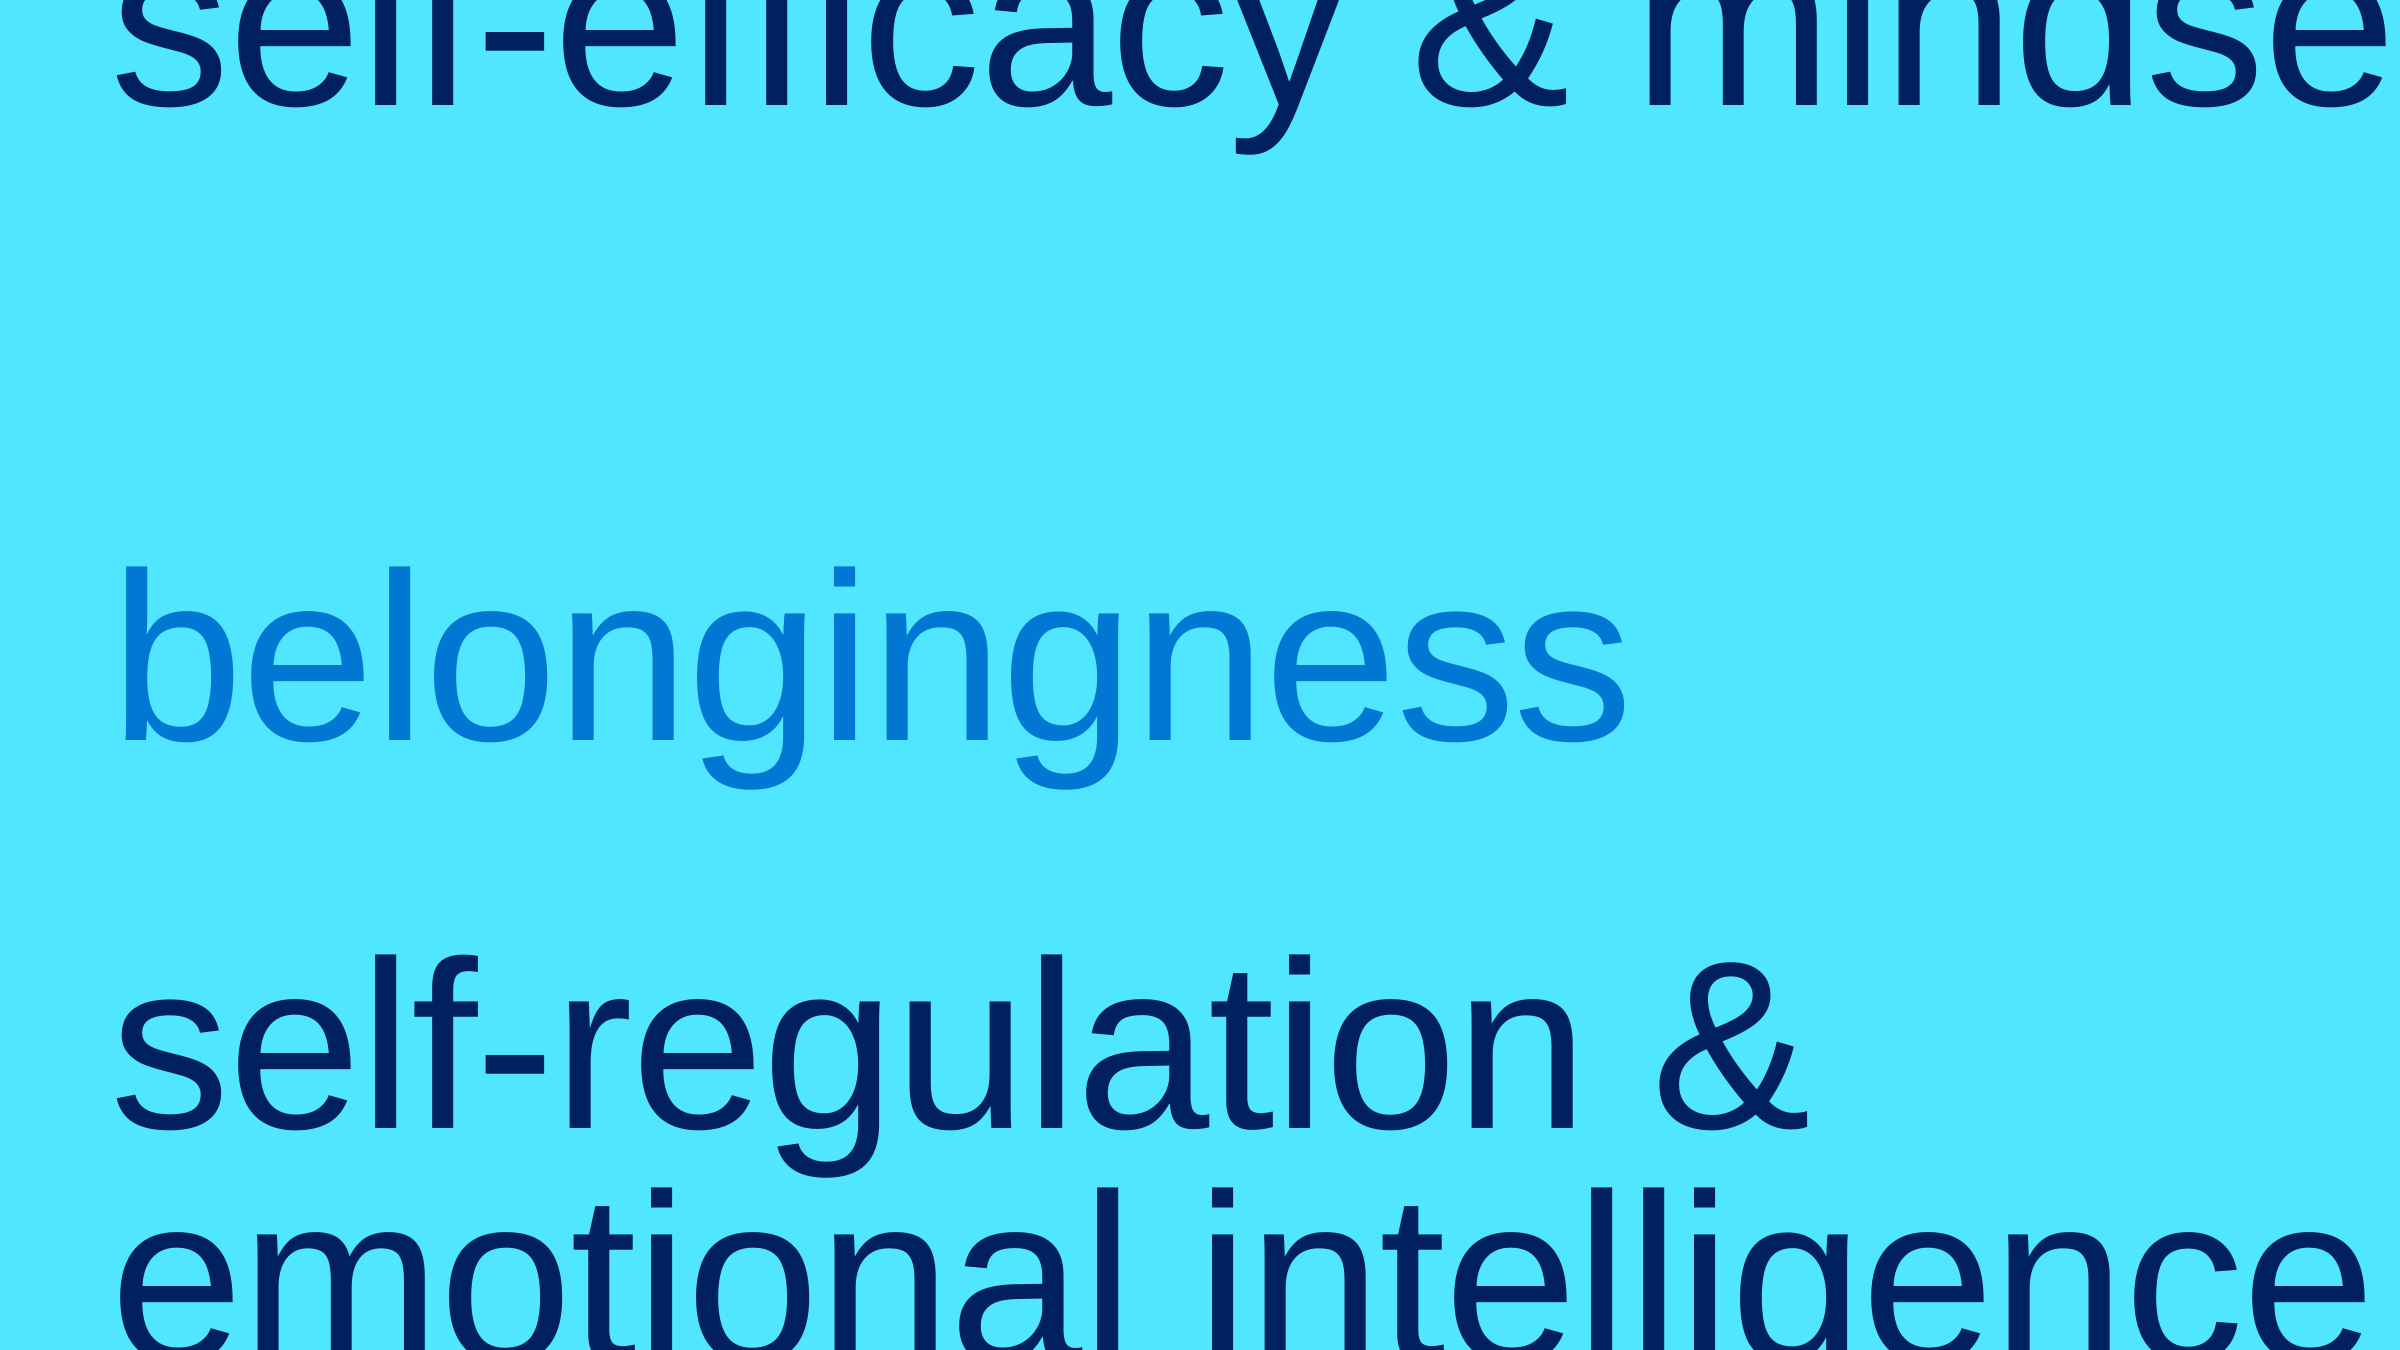

self-efficacy & mindset

belongingness
self-regulation &
emotional intelligence
42